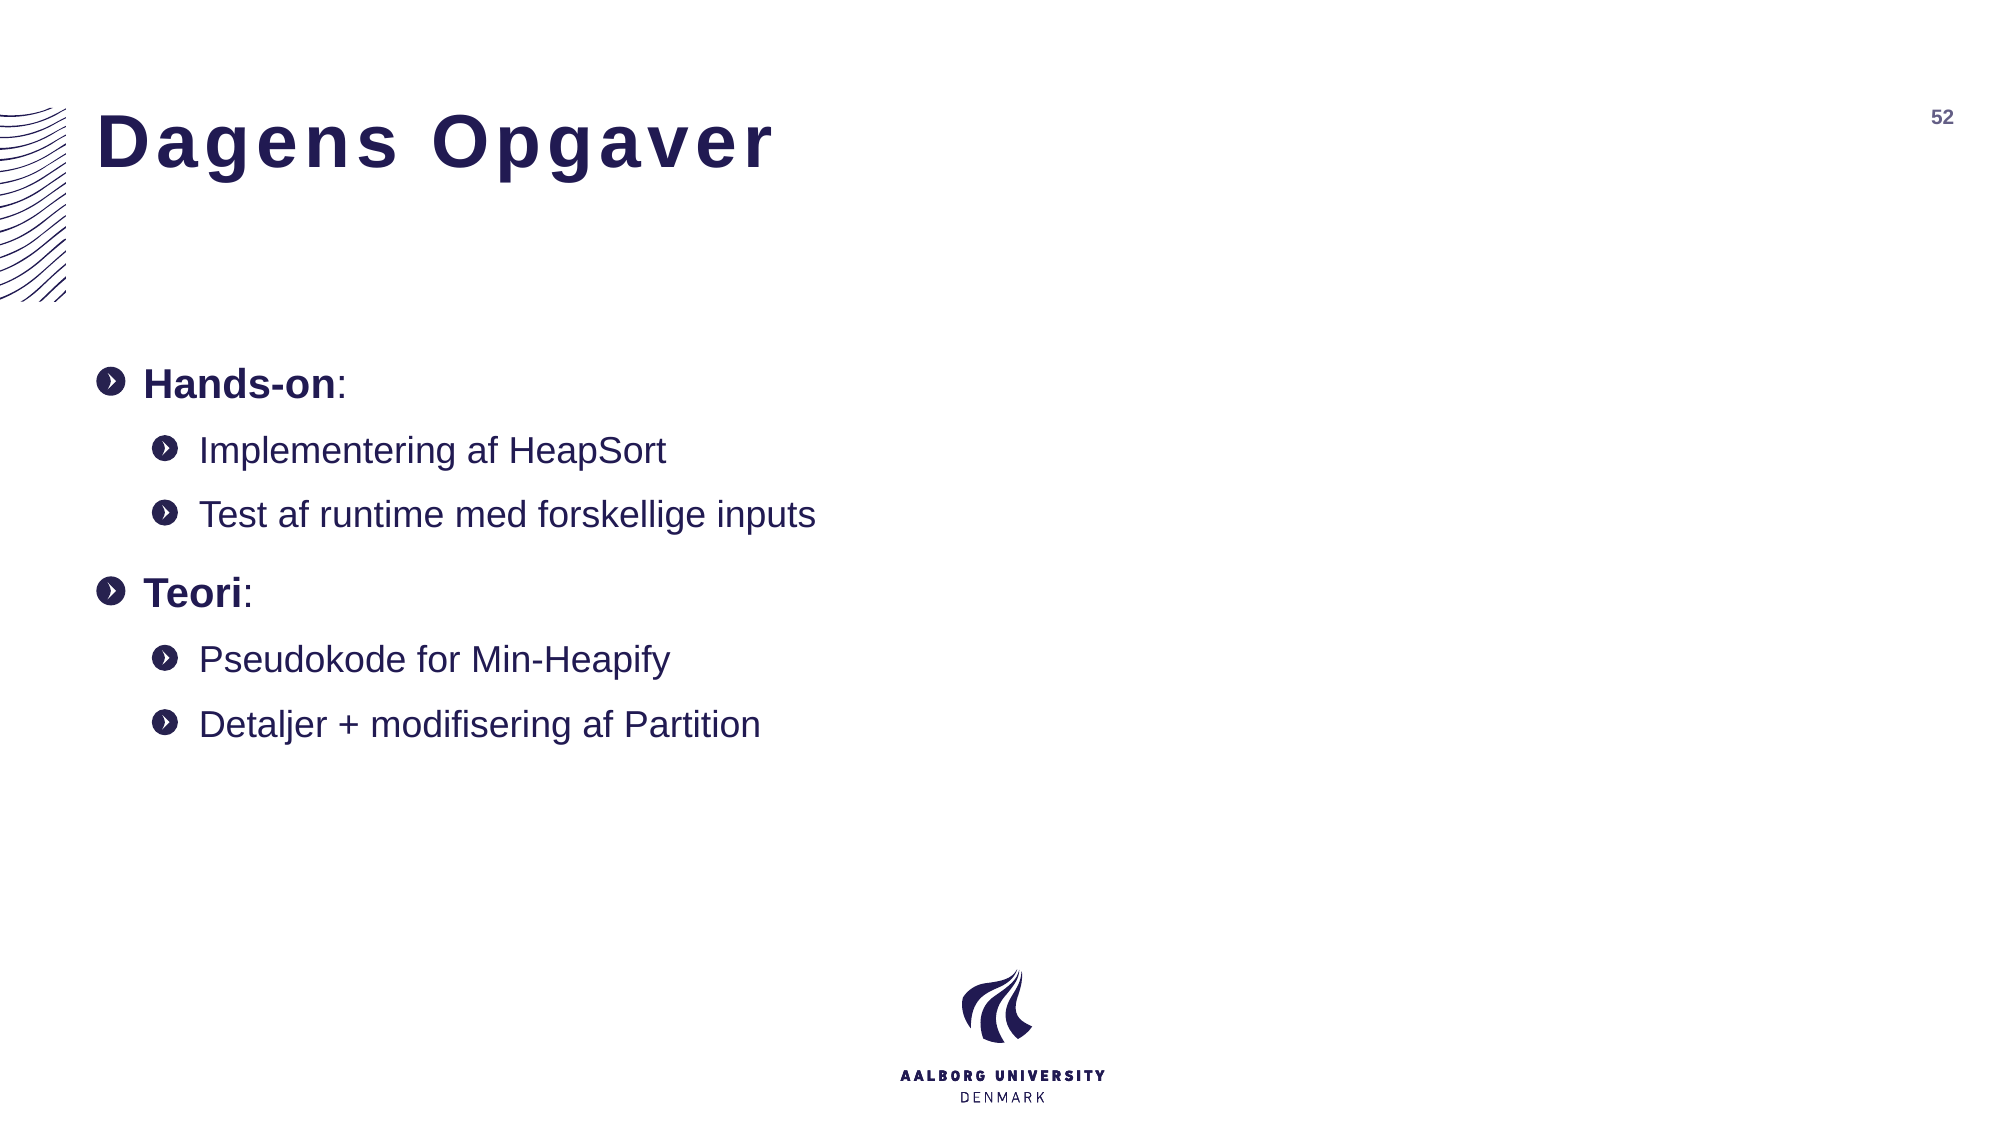

# Dagens Opgaver
52
Hands-on:
Implementering af HeapSort
Test af runtime med forskellige inputs
Teori:
Pseudokode for Min-Heapify
Detaljer + modifisering af Partition